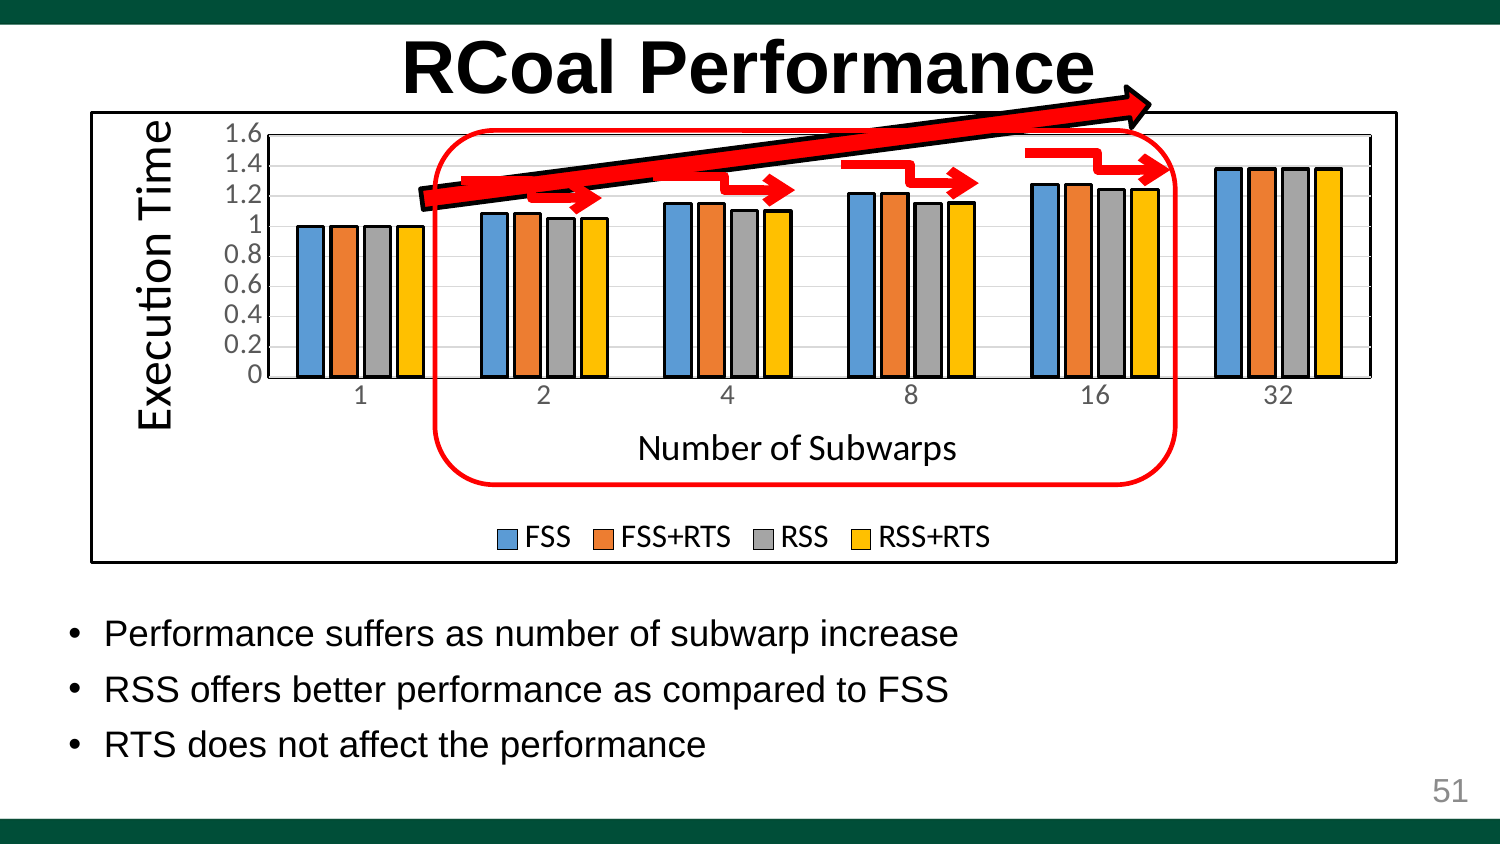

# RCoal Performance

### Chart

| Category | FSS | FSS+RTS | RSS | RSS+RTS |
|---|---|---|---|---|
| 1 | 1.0 | 1.0 | 1.0 | 1.0 |
| 2 | 1.082159383305541 | 1.0819611289256523 | 1.053775197400319 | 1.0543522698530645 |
| 4 | 1.152507193758251 | 1.1527482554304234 | 1.1040238052811913 | 1.1013183972398037 |
| 8 | 1.218888489168825 | 1.2198249889052288 | 1.15338274643183 | 1.1547335258084346 |
| 16 | 1.278772827682284 | 1.2786597548420435 | 1.2454657390096004 | 1.2454946086709386 |
| 32 | 1.3801115940720319 | 1.380105338978742 | 1.3801115940720319 | 1.3800192111557503 |

Performance suffers as number of subwarp increase
RSS offers better performance as compared to FSS
RTS does not affect the performance
51